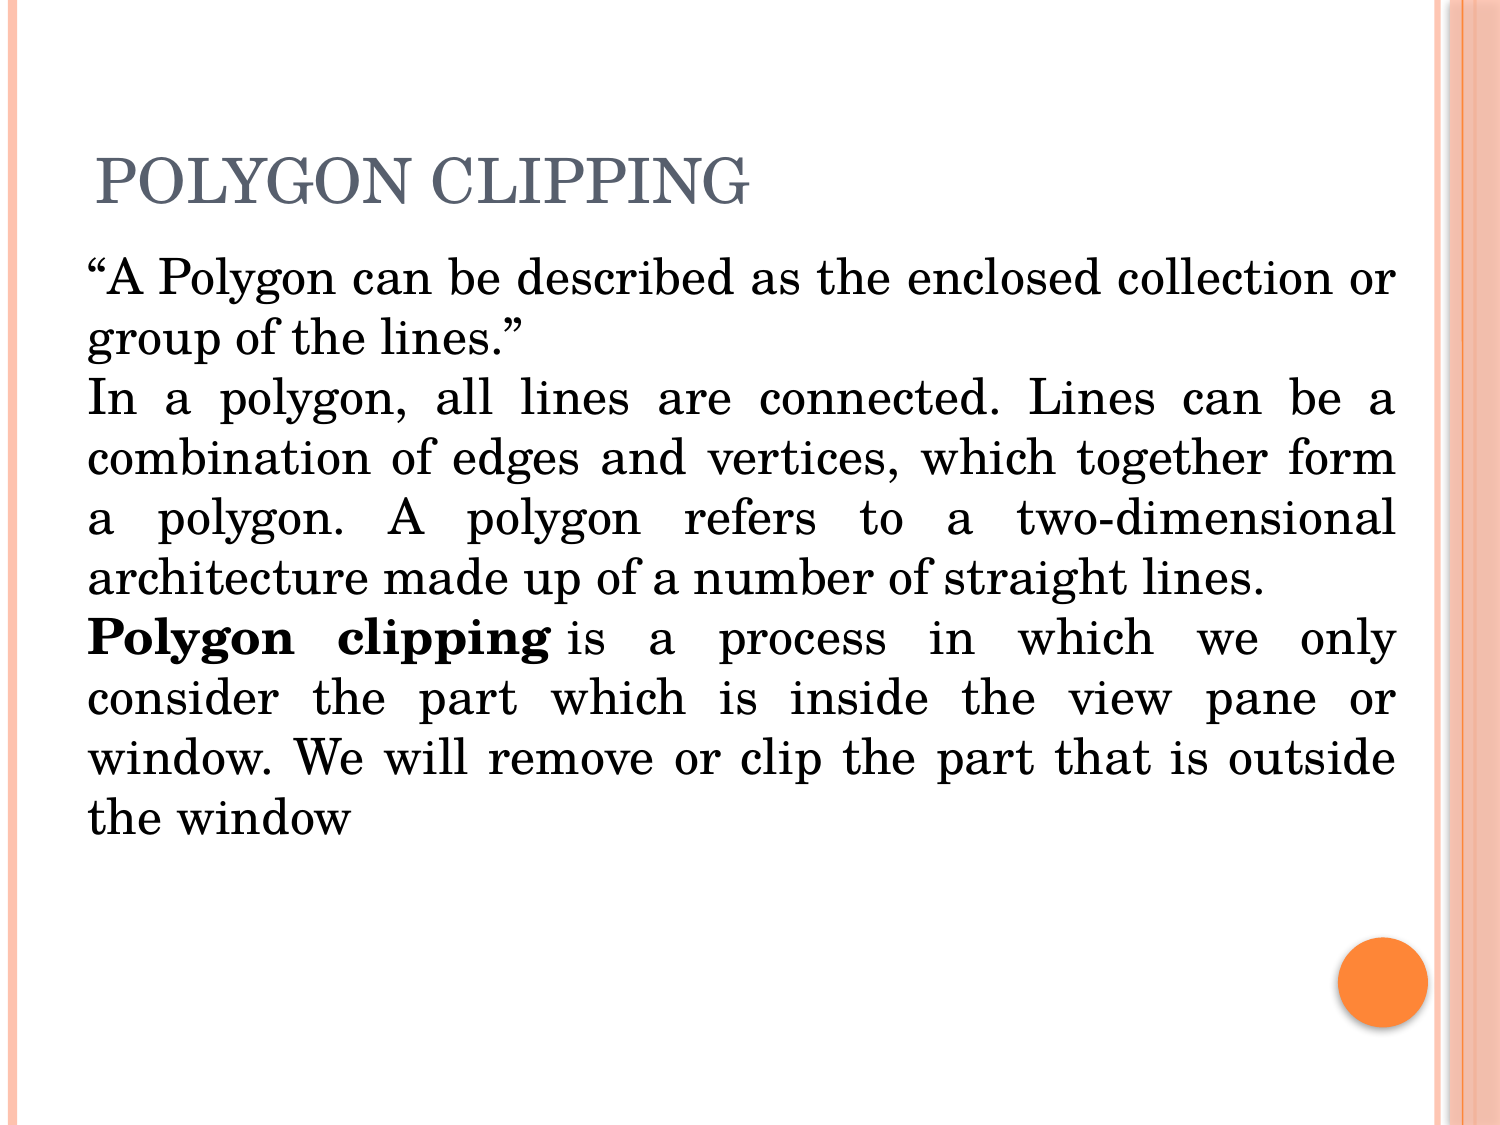

# Polygon clipping
“A Polygon can be described as the enclosed collection or group of the lines.”
In a polygon, all lines are connected. Lines can be a combination of edges and vertices, which together form a polygon. A polygon refers to a two-dimensional architecture made up of a number of straight lines.
Polygon clipping is a process in which we only consider the part which is inside the view pane or window. We will remove or clip the part that is outside the window